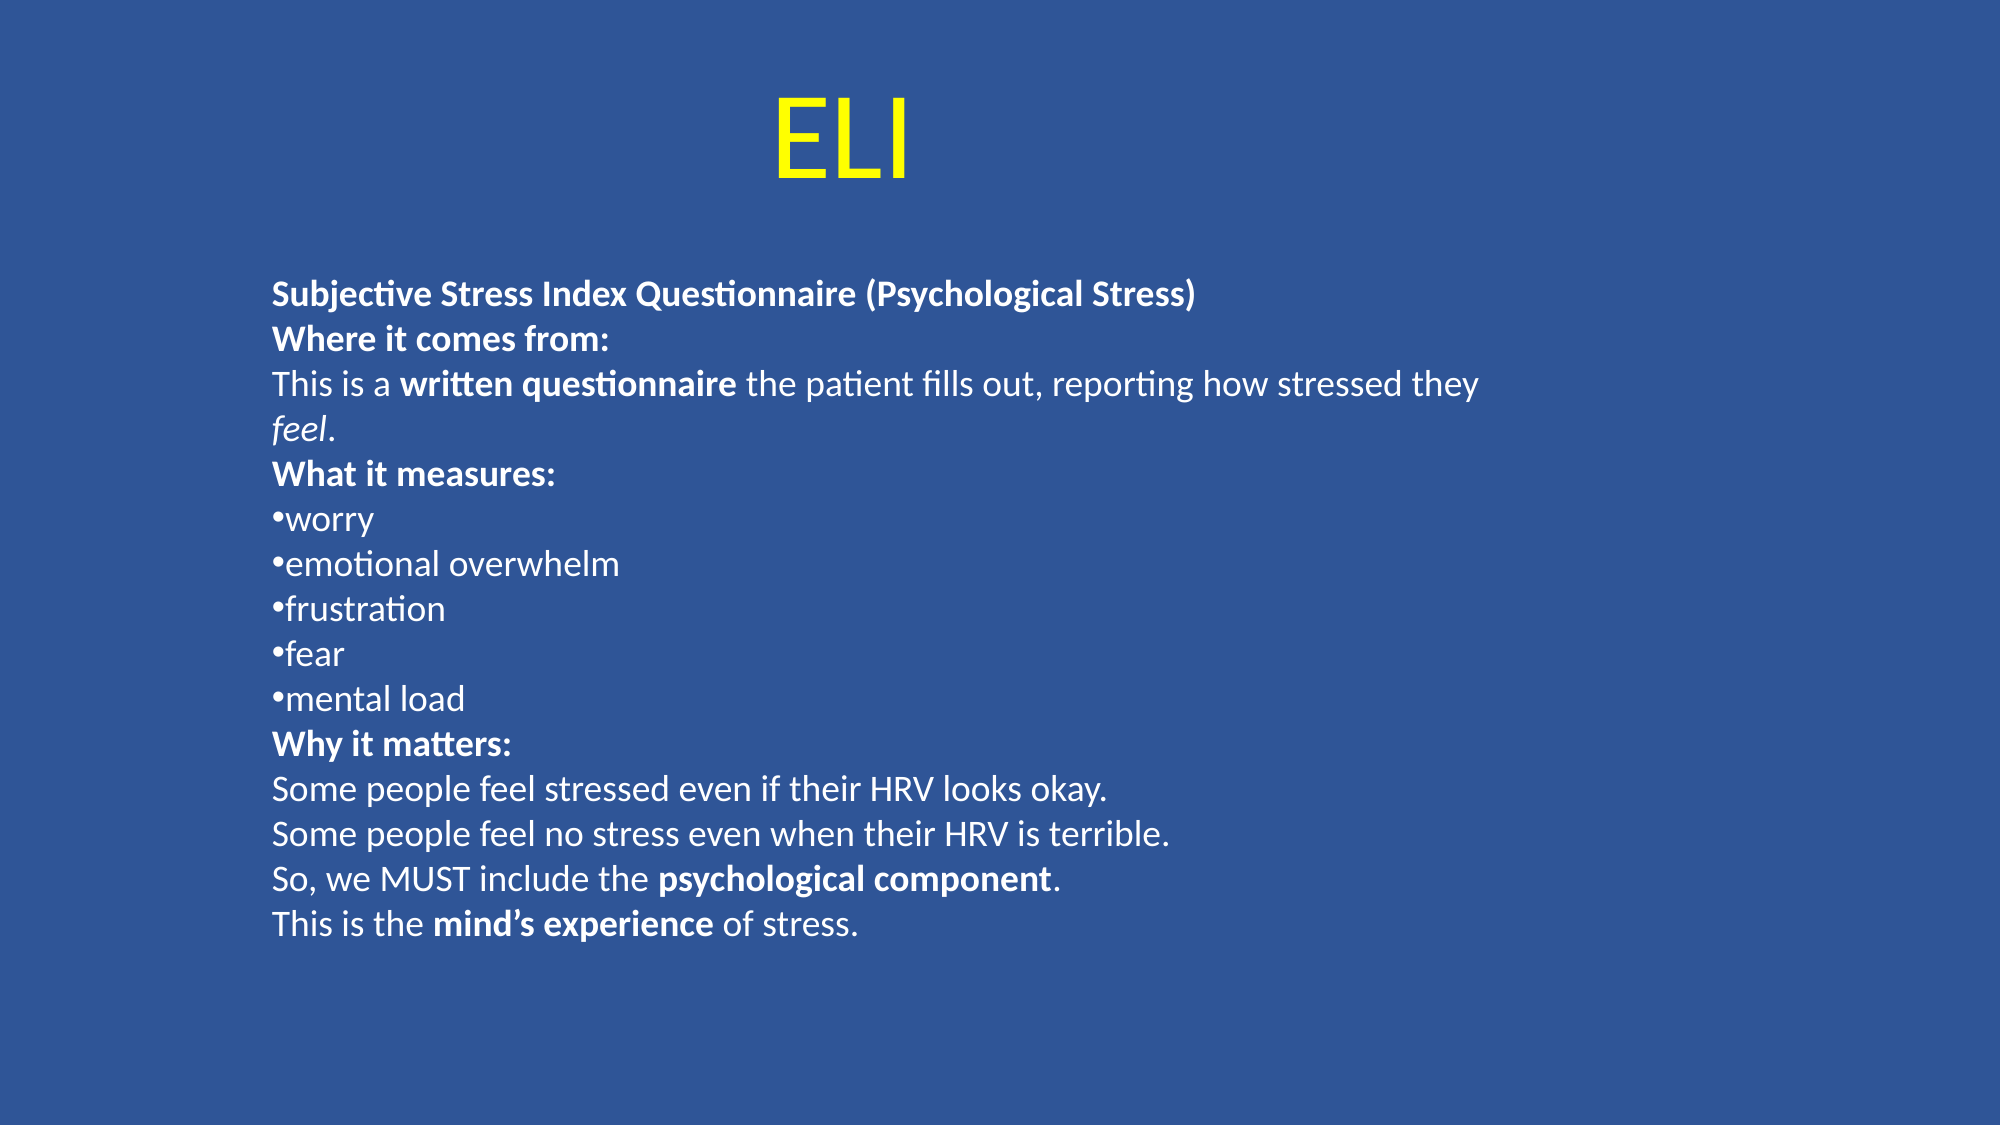

ELI
Subjective Stress Index Questionnaire (Psychological Stress)
Where it comes from:
This is a written questionnaire the patient fills out, reporting how stressed they feel.
What it measures:
worry
emotional overwhelm
frustration
fear
mental load
Why it matters:
Some people feel stressed even if their HRV looks okay.
Some people feel no stress even when their HRV is terrible.
So, we MUST include the psychological component.
This is the mind’s experience of stress.